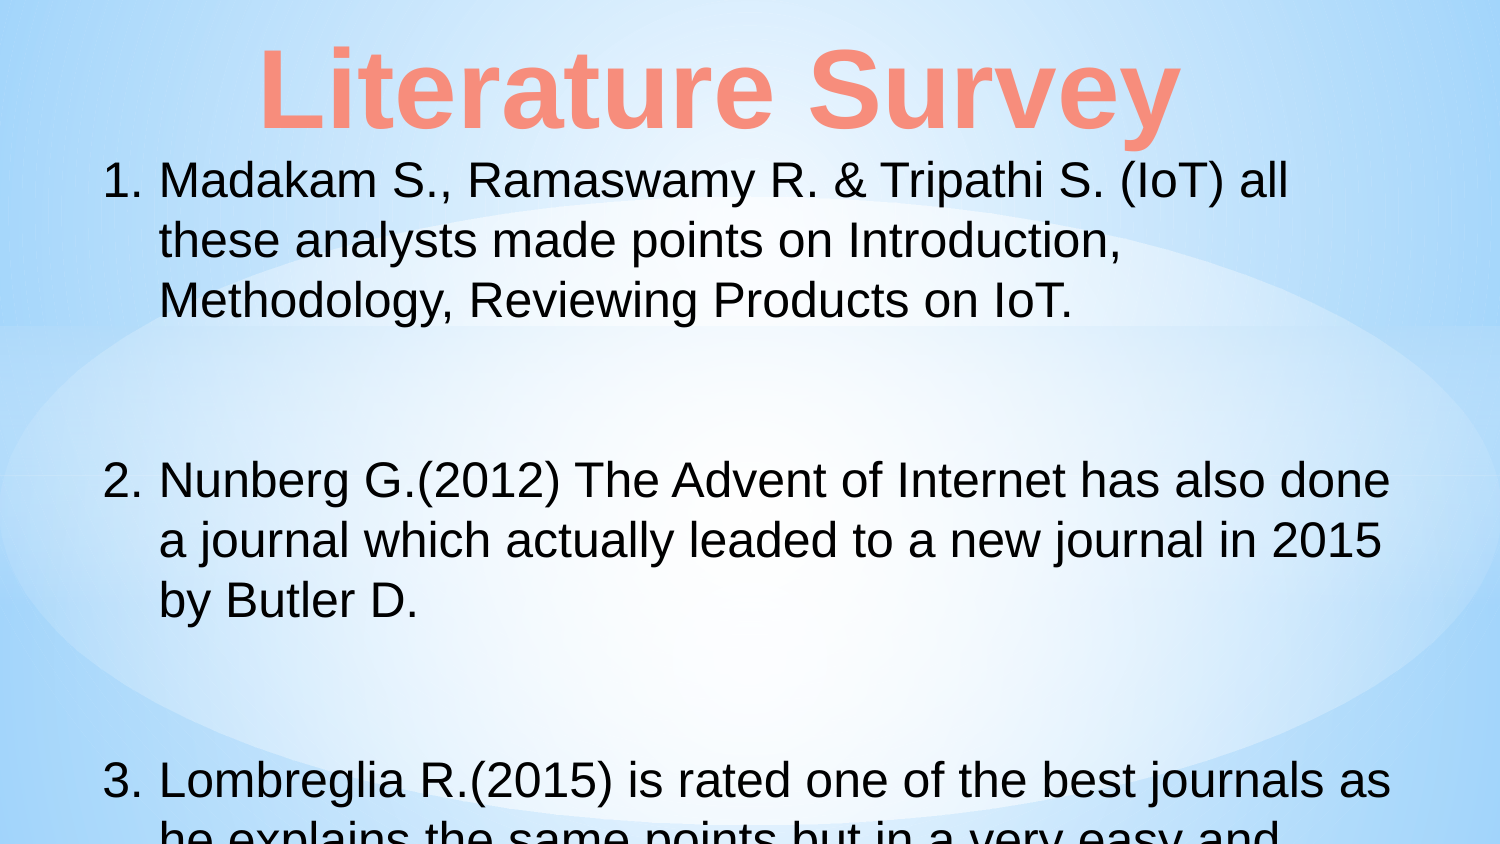

Literature Survey
Madakam S., Ramaswamy R. & Tripathi S. (IoT) all these analysts made points on Introduction, Methodology, Reviewing Products on IoT.

Nunberg G.(2012) The Advent of Internet has also done a journal which actually leaded to a new journal in 2015 by Butler D.

Lombreglia R.(2015) is rated one of the best journals as he explains the same points but in a very easy and layman’s language.